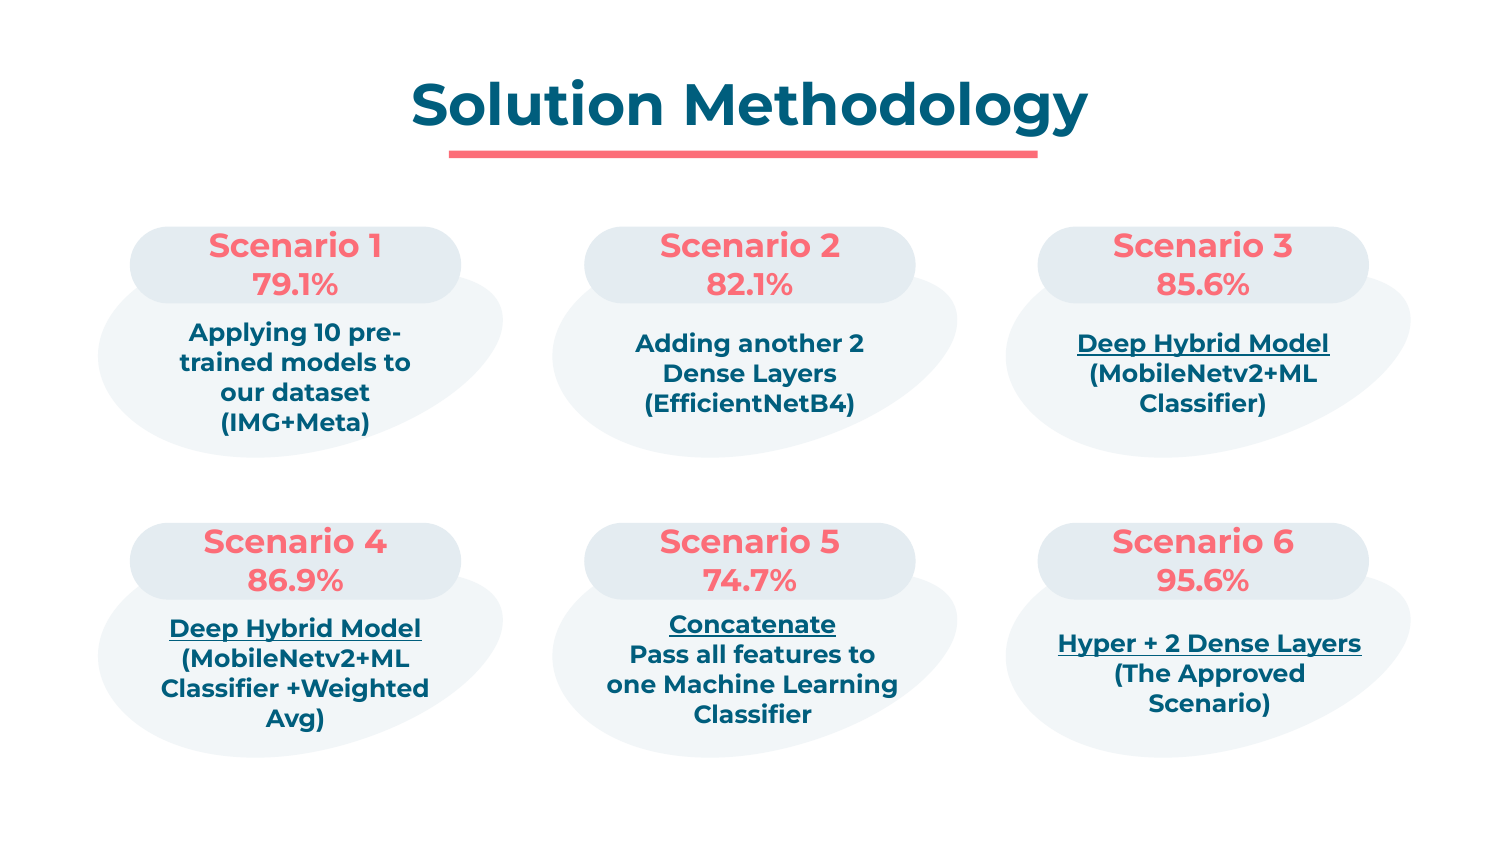

# Solution Methodology

Scenario 1
79.1%
Scenario 2
82.1%
Scenario 3
85.6%

Applying 10 pre-trained models to our dataset
(IMG+Meta)
Deep Hybrid Model (MobileNetv2+ML Classifier)
Adding another 2 Dense Layers
(EfficientNetB4)

Scenario 4
86.9%
Scenario 5
74.7%
Scenario 6
95.6%

Concatenate
Pass all features to one Machine Learning Classifier
Deep Hybrid Model (MobileNetv2+ML Classifier +Weighted Avg)
Hyper + 2 Dense Layers
(The Approved Scenario)